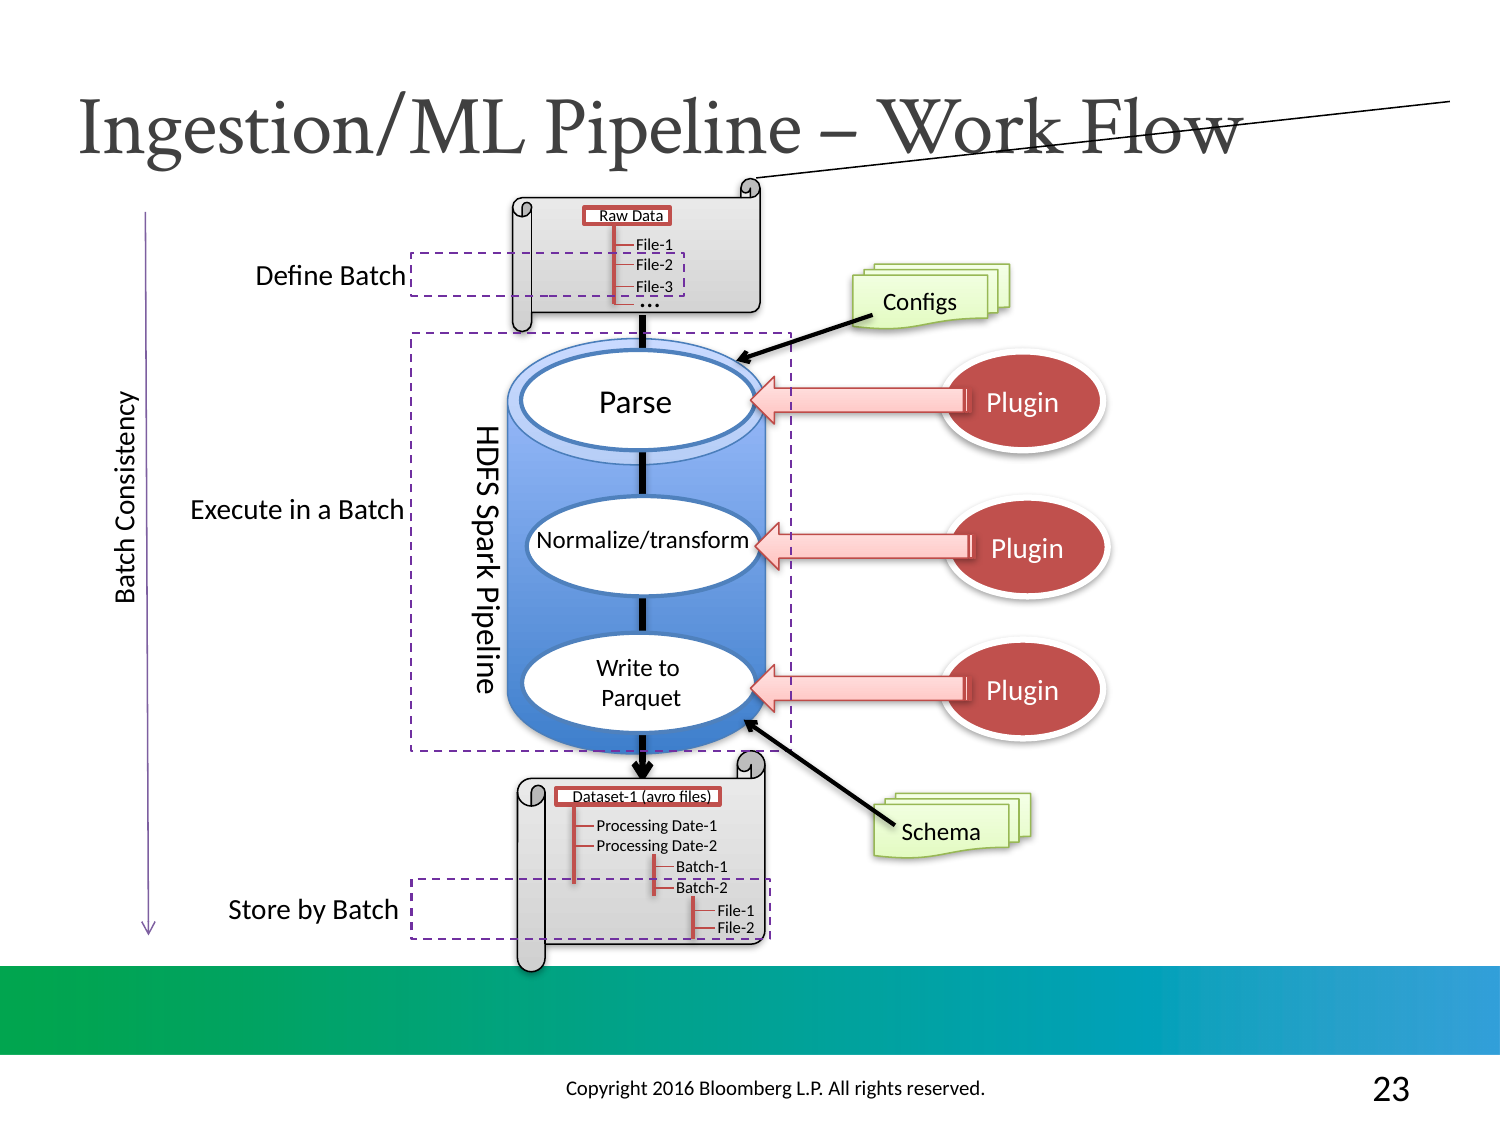

Ingestion/ML Pipeline – Work Flow

Raw Data

File-1
File-2
File-3
…
Define Batch

Configs

Plugin
Parse

Batch Consistency
Execute in a Batch

Plugin
Normalize/transform

HDFS Spark Pipeline

Plugin
Write to
Parquet

Dataset-1 (avro files)

Processing Date-1
Processing Date-2
Batch-1
Batch-2
File-1
File-2
Schema

Store by Batch
23
Copyright 2016 Bloomberg L.P. All rights reserved.